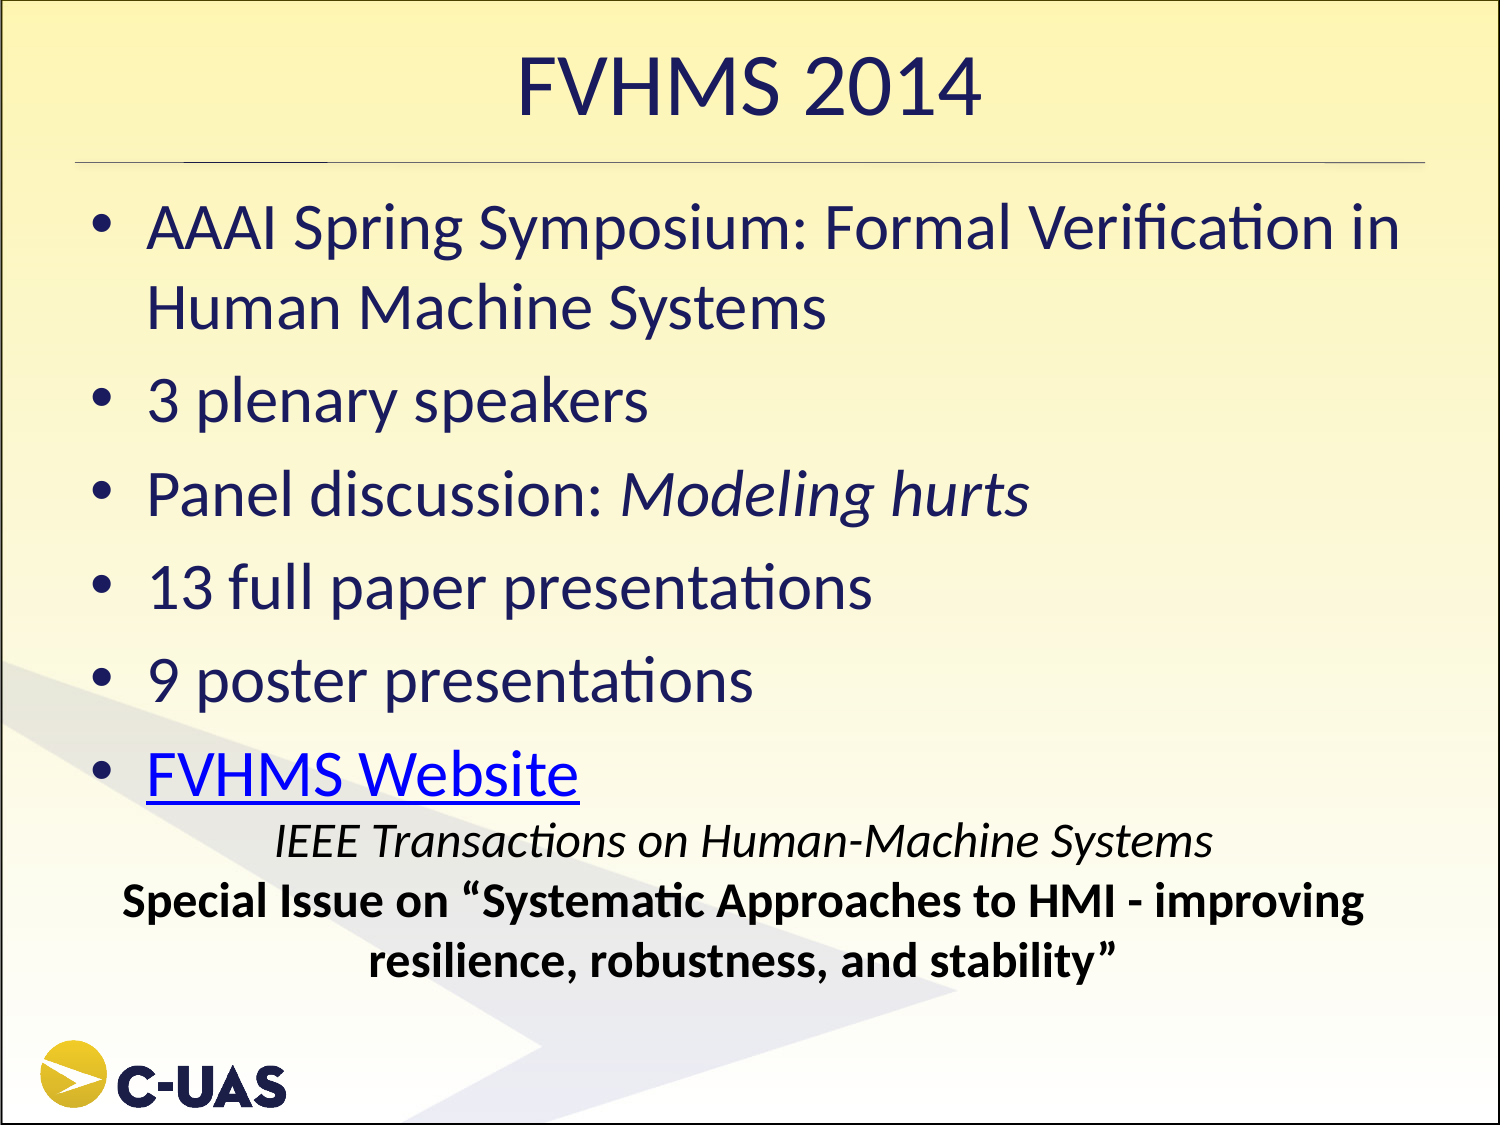

# FVHMS 2014
AAAI Spring Symposium: Formal Verification in Human Machine Systems
3 plenary speakers
Panel discussion: Modeling hurts
13 full paper presentations
9 poster presentations
FVHMS Website

IEEE Transactions on Human-Machine Systems
Special Issue on “Systematic Approaches to HMI - improving resilience, robustness, and stability”